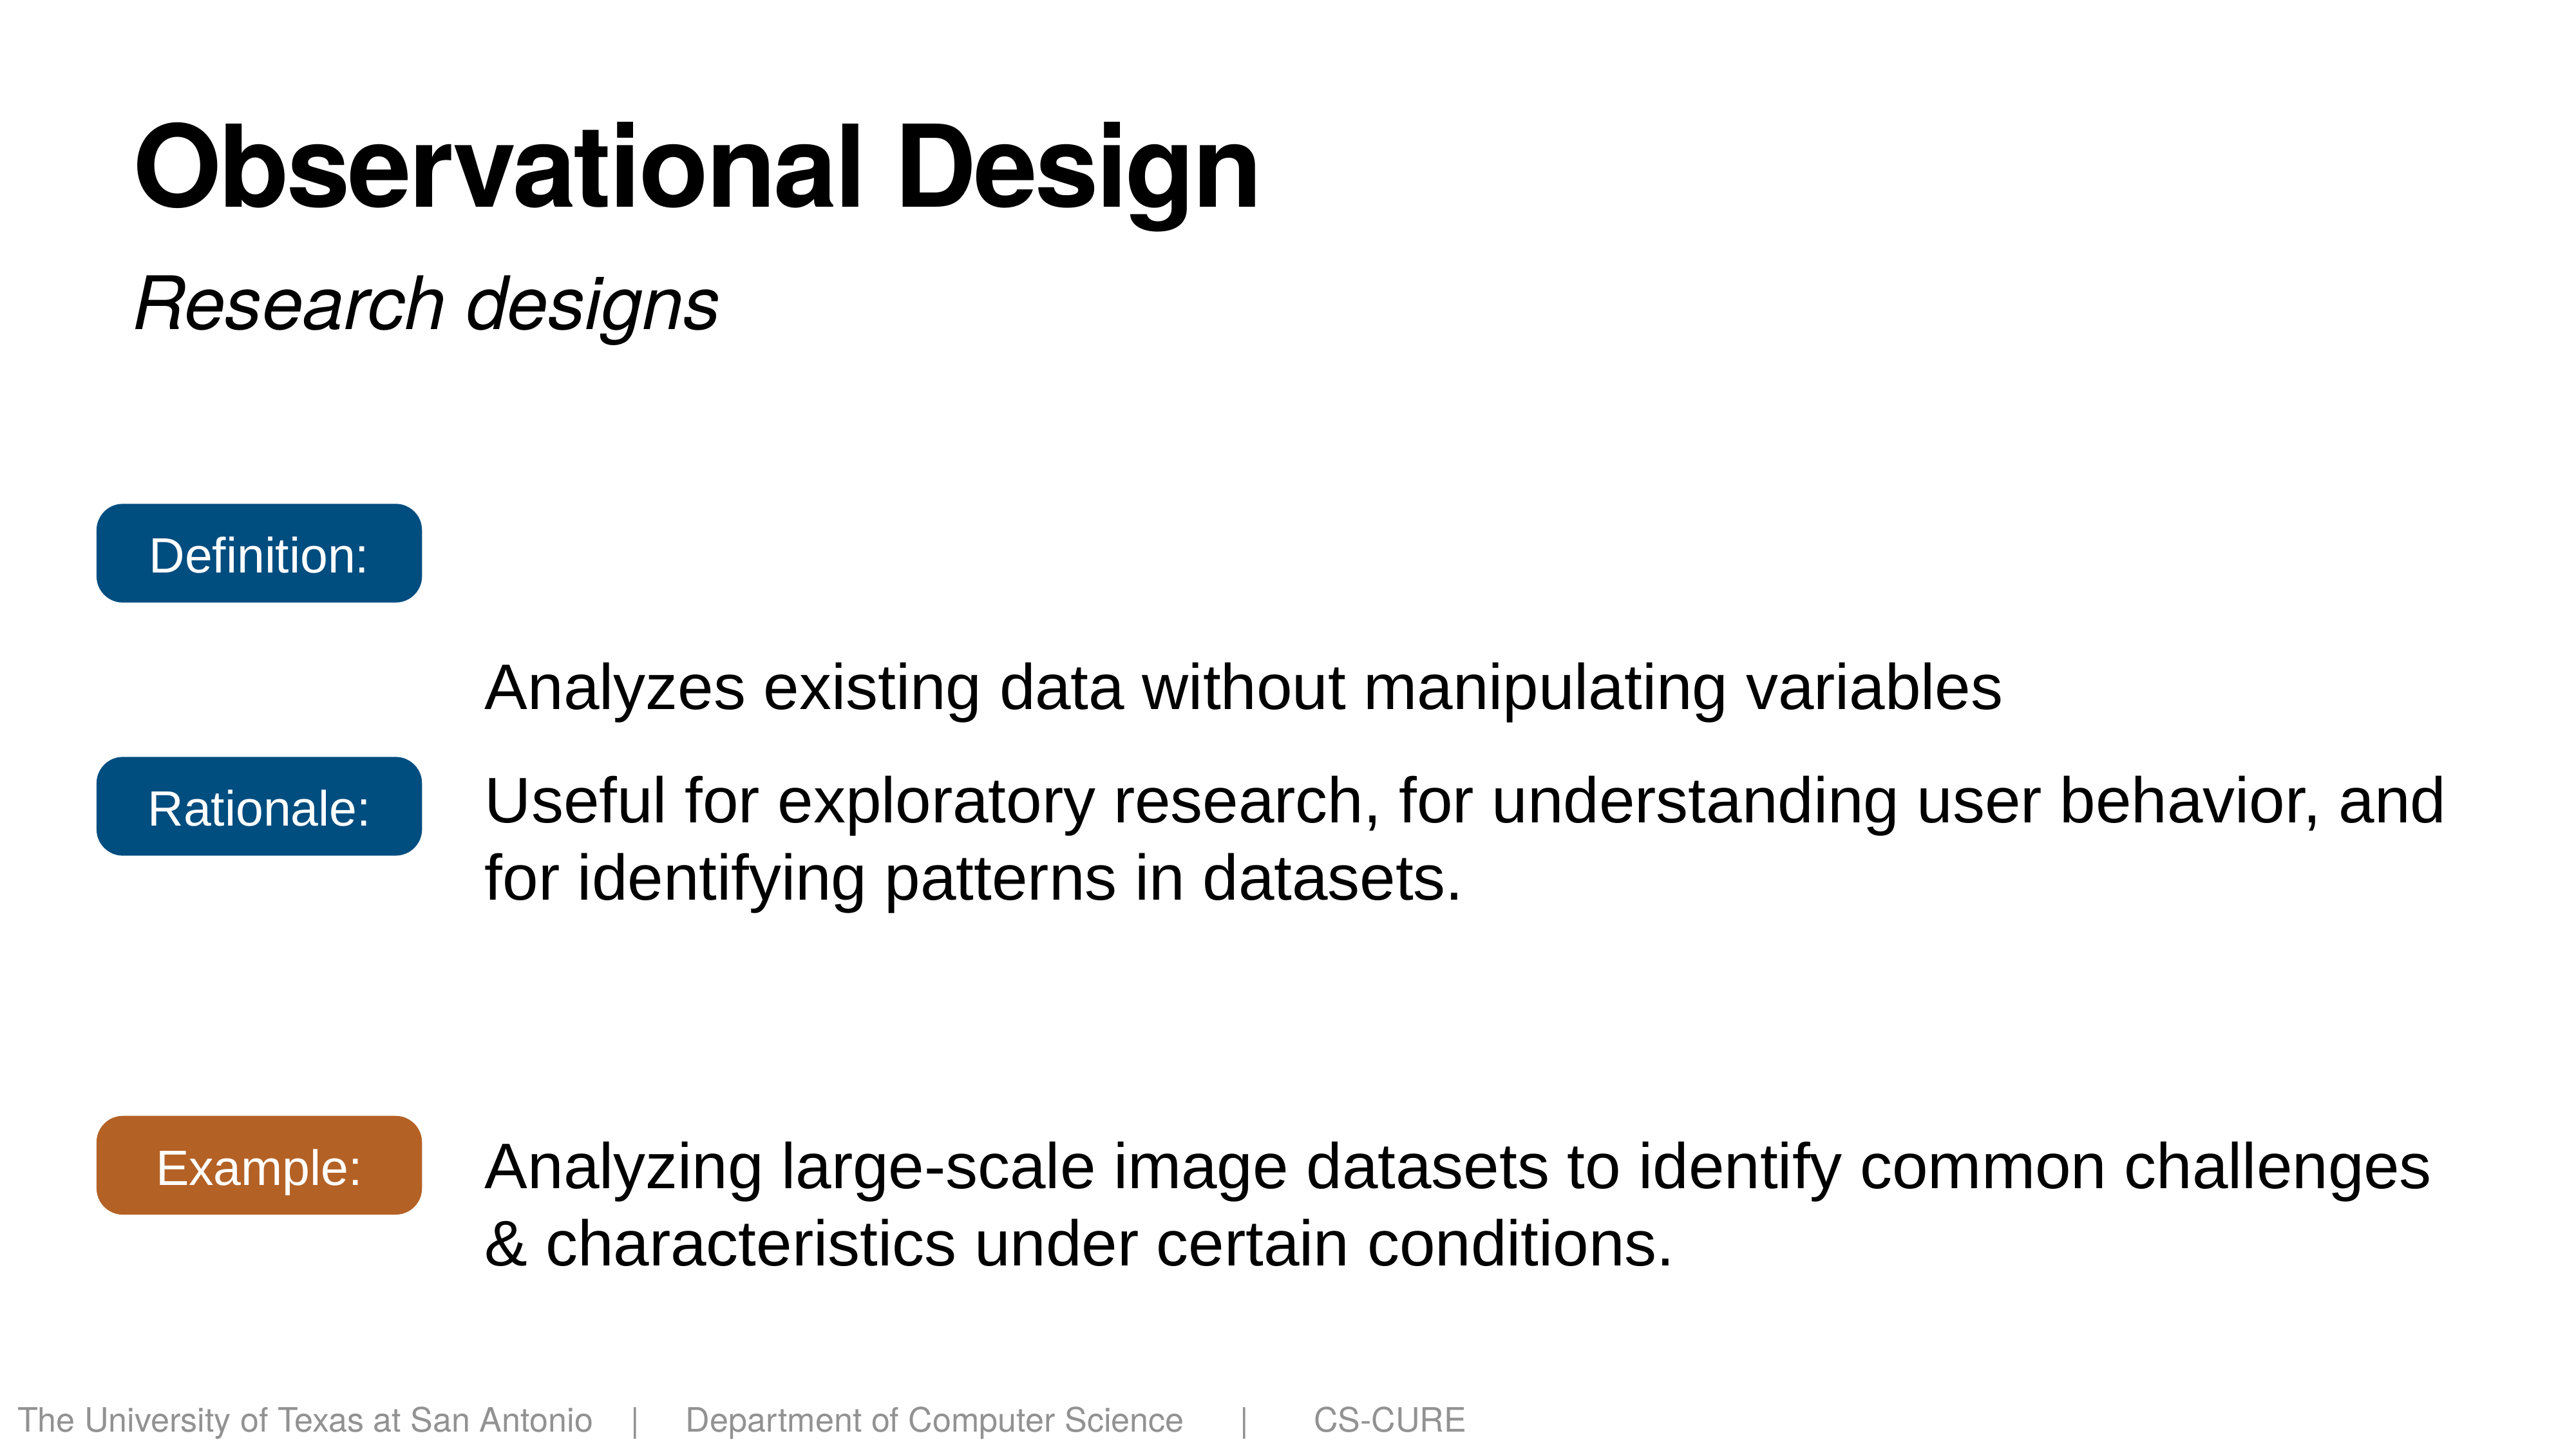

# Observational Design
Research designs
Analyzes existing data without manipulating variables
Definition:
Useful for exploratory research, for understanding user behavior, and for identifying patterns in datasets.
Rationale:
Example:
Analyzing large-scale image datasets to identify common challenges & characteristics under certain conditions.
13